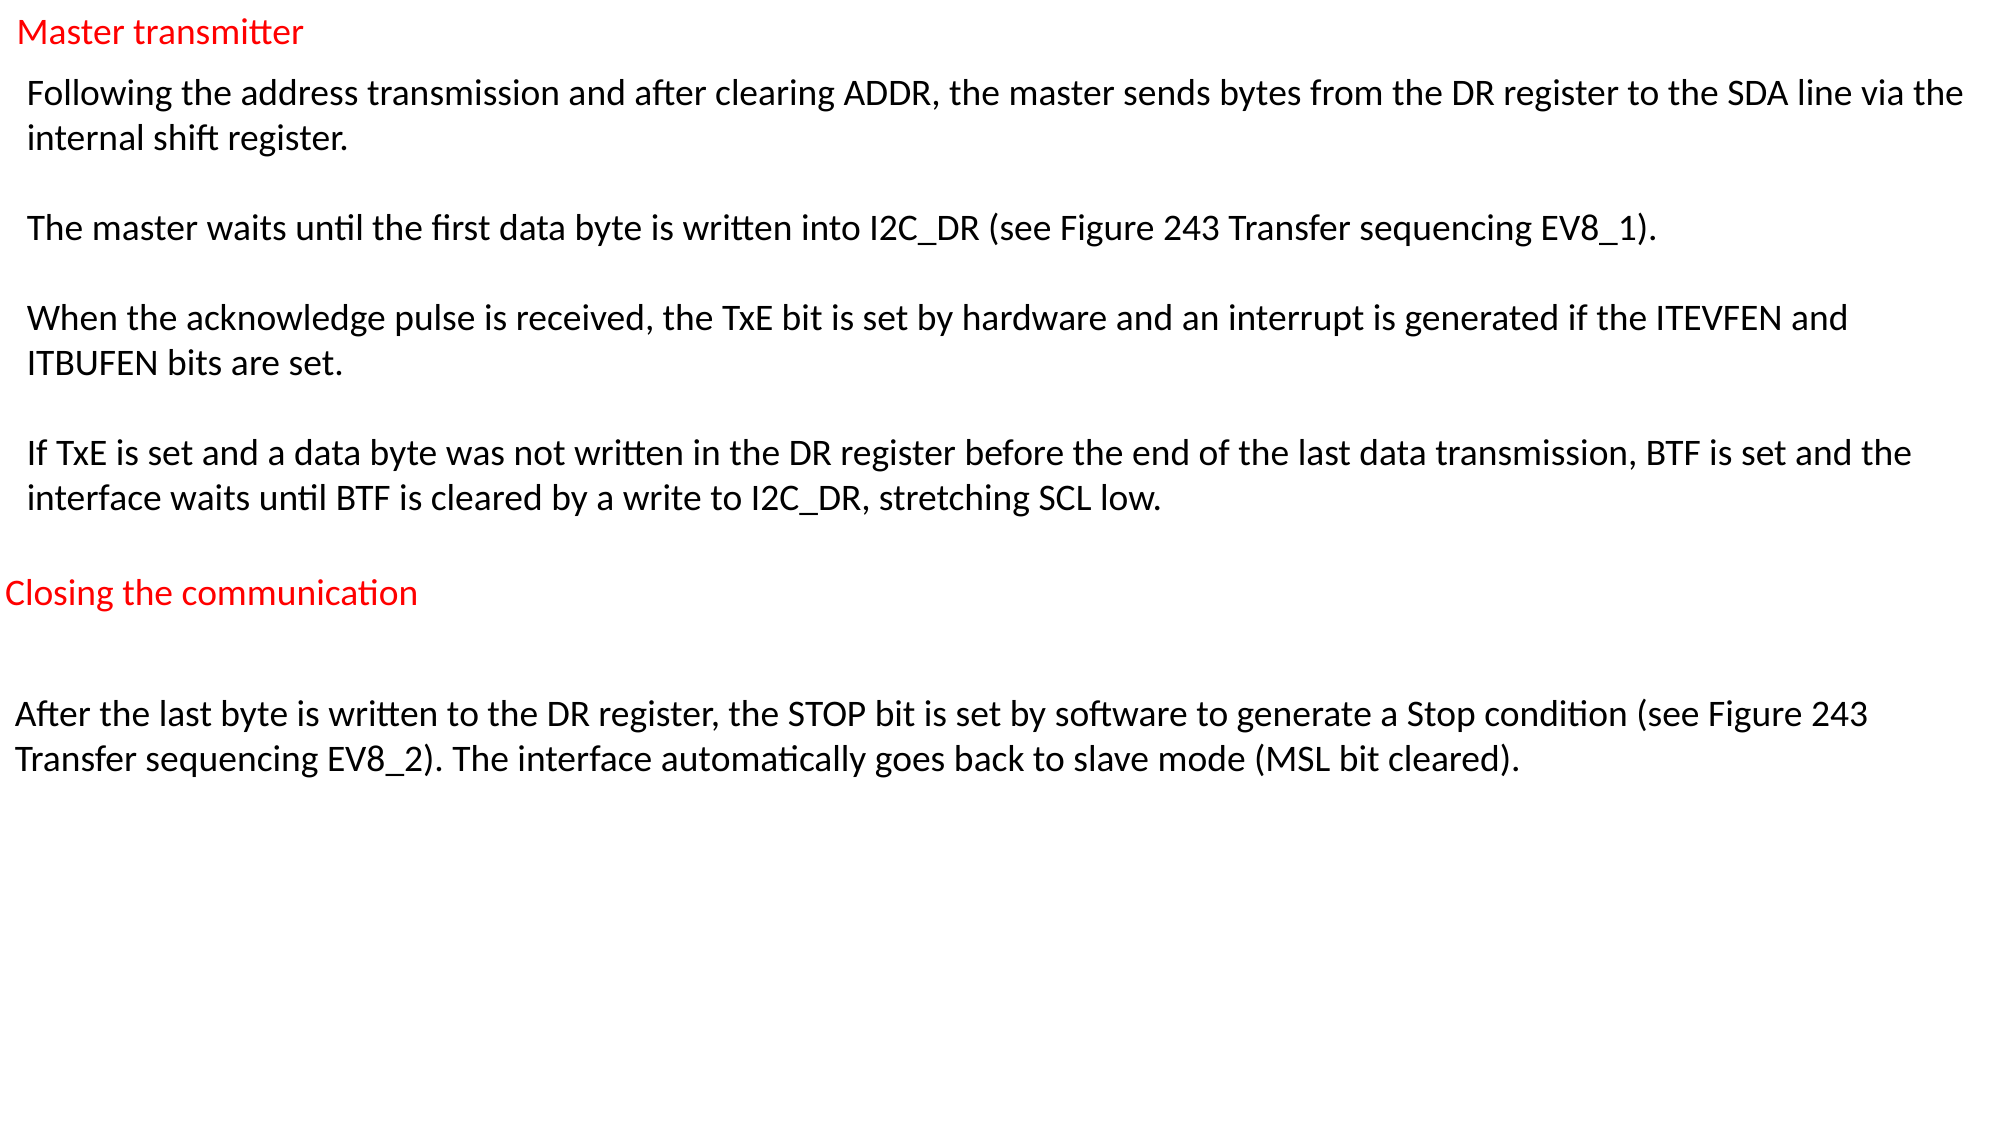

Master transmitter
Following the address transmission and after clearing ADDR, the master sends bytes from the DR register to the SDA line via the internal shift register.

The master waits until the first data byte is written into I2C_DR (see Figure 243 Transfer sequencing EV8_1).

When the acknowledge pulse is received, the TxE bit is set by hardware and an interrupt is generated if the ITEVFEN and ITBUFEN bits are set.

If TxE is set and a data byte was not written in the DR register before the end of the last data transmission, BTF is set and the interface waits until BTF is cleared by a write to I2C_DR, stretching SCL low.

Closing the communication
After the last byte is written to the DR register, the STOP bit is set by software to generate a Stop condition (see Figure 243 Transfer sequencing EV8_2). The interface automatically goes back to slave mode (MSL bit cleared).